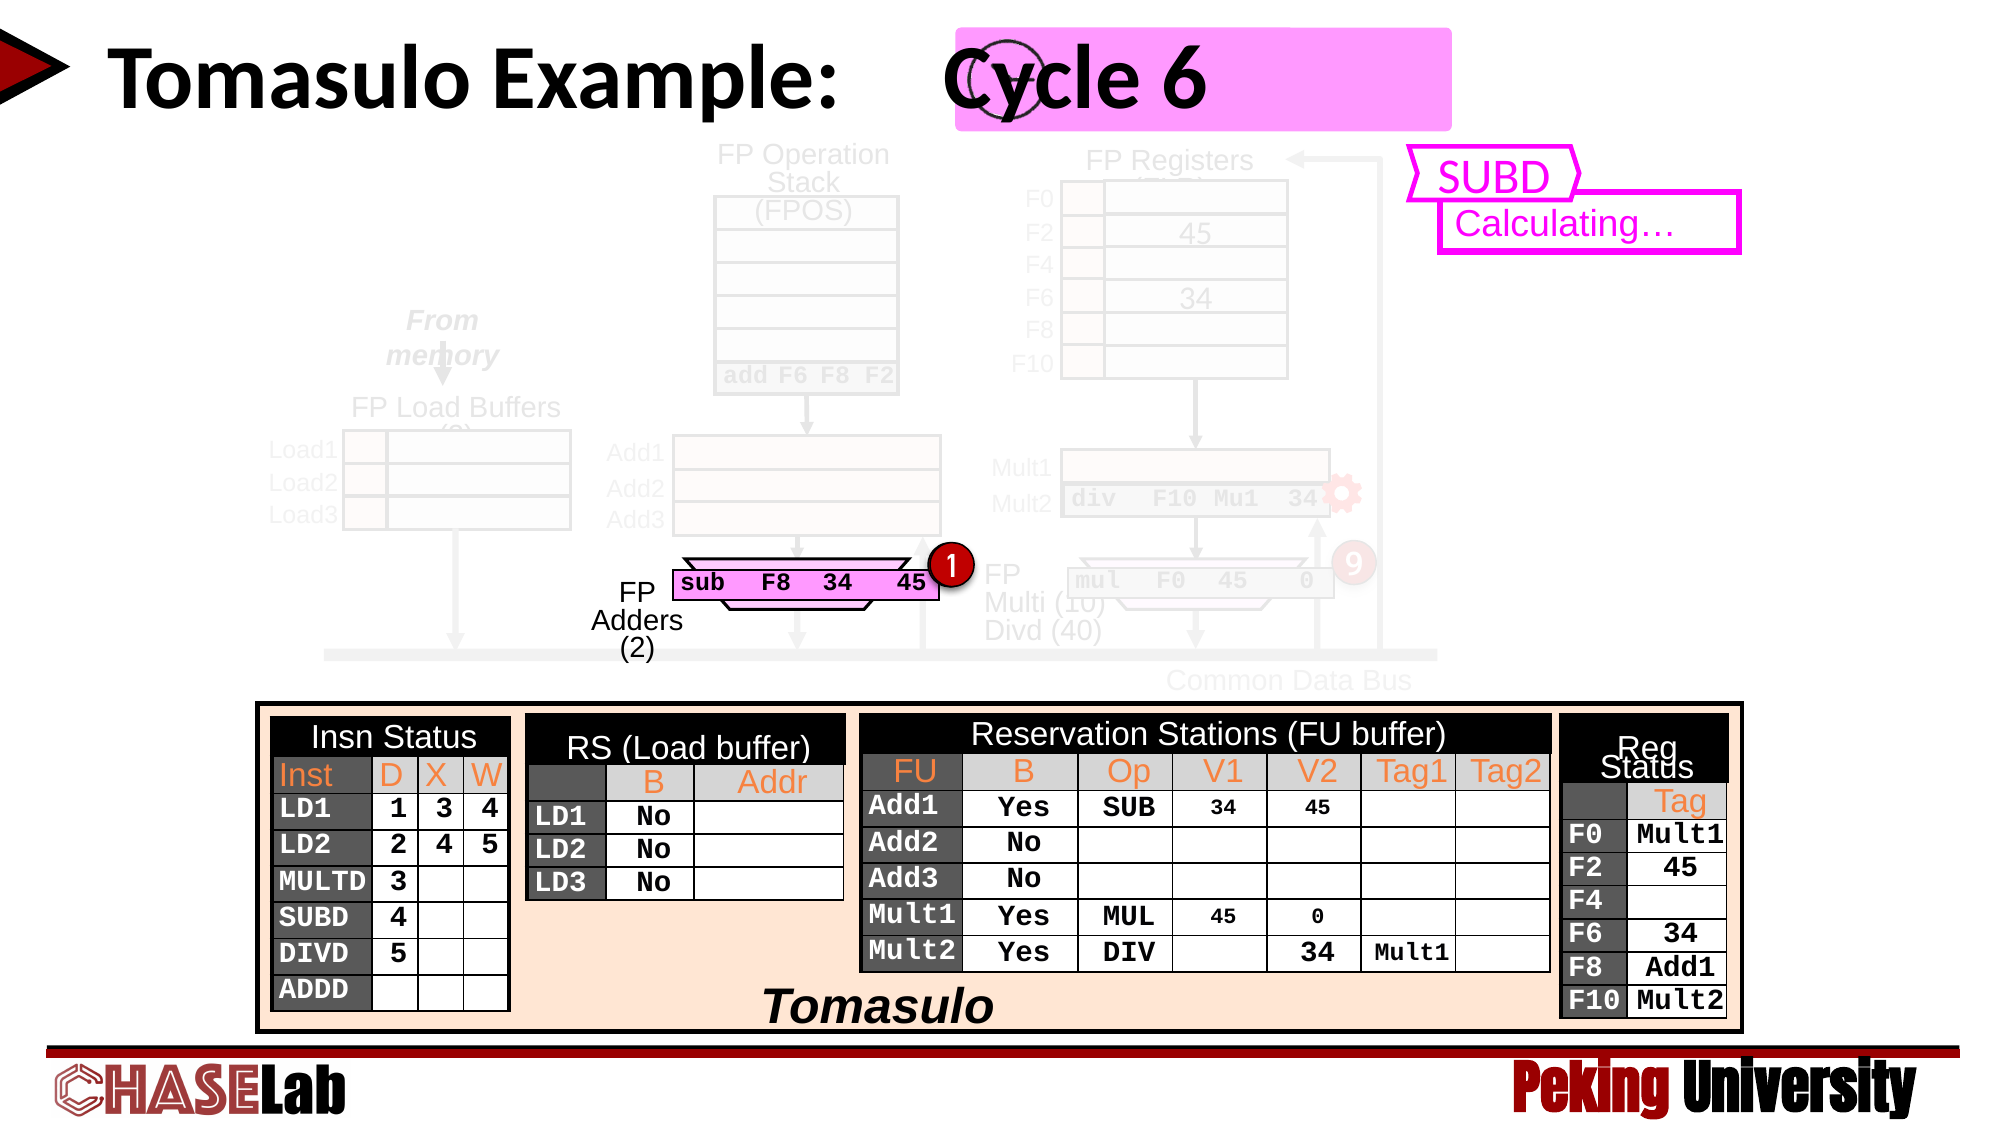

# Tomasulo Example:     Cycle 6
FP Operation Stack (FPOS)
FP Registers (FLR)

SUBD

F0
F2
F4
F6
F8
F10

45

34

Calculating…

From memory
FP Load Buffers (2)

| add | F6 | F8 | F2 |
| --- | --- | --- | --- |
Load1
Load2
Load3
Add1
Add2
Add3

Mult1
Mult2

| div | F10 | Mu1 | 34 |
| --- | --- | --- | --- |

9
1
2
FP
Multi (10)
Divd (40)

| mul | F0 | 45 | 0 |
| --- | --- | --- | --- |
| sub | F8 | 34 | 45 |
| --- | --- | --- | --- |
FP Adders (2)

Common Data Bus (CDB)

| RS (Load buffer) |  |  |
| --- | --- | --- |
|  | B | Addr |
| LD1 | No |  |
| LD2 | No |  |
| LD3 | No |  |
| Reservation Stations (FU buffer) |  |  |  |  |  |  |
| --- | --- | --- | --- | --- | --- | --- |
| FU | B | Op | V1 | V2 | Tag1 | Tag2 |
| Add1 | Yes | SUB | 34 | 45 |  |  |
| Add2 | No |  |  |  |  |  |
| Add3 | No |  |  |  |  |  |
| Mult1 | Yes | MUL | 45 | 0 |  |  |
| Mult2 | Yes | DIV |  | 34 | Mult1 |  |
| Reg Status |  |
| --- | --- |
|  | Tag |
| F0 | Mult1 |
| F2 | 45 |
| F4 |  |
| F6 | 34 |
| F8 | Add1 |
| F10 | Mult2 |
| Insn Status |  |  |  |
| --- | --- | --- | --- |
| Inst | D | X | W |
| LD1 | 1 | 3 | 4 |
| LD2 | 2 | 4 | 5 |
| MULTD | 3 |  |  |
| SUBD | 4 |  |  |
| DIVD | 5 |  |  |
| ADDD |  |  |  |
Tomasulo